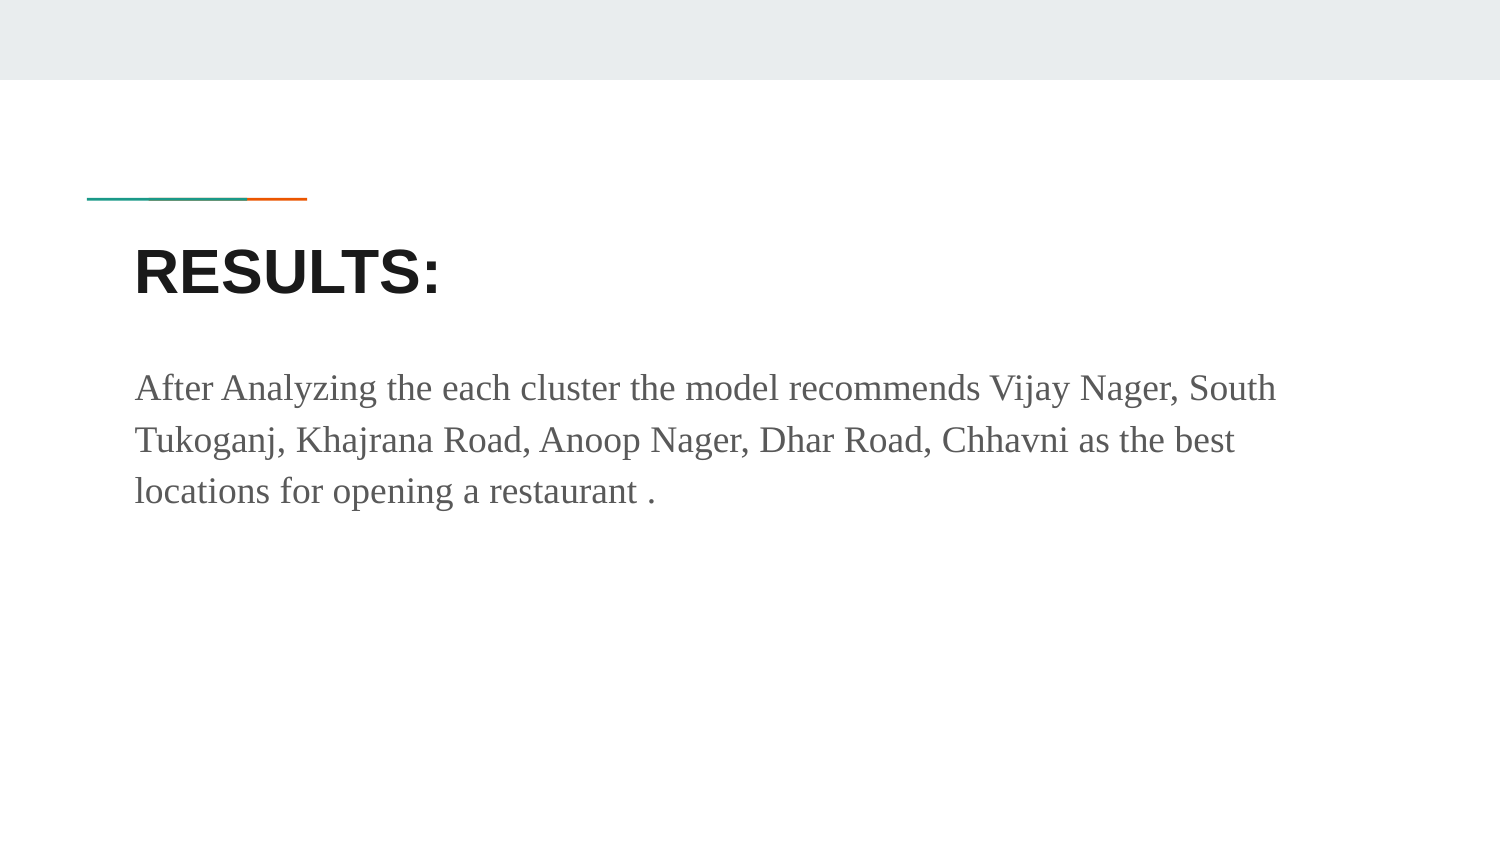

# RESULTS:
After Analyzing the each cluster the model recommends Vijay Nager, South Tukoganj, Khajrana Road, Anoop Nager, Dhar Road, Chhavni as the best locations for opening a restaurant .